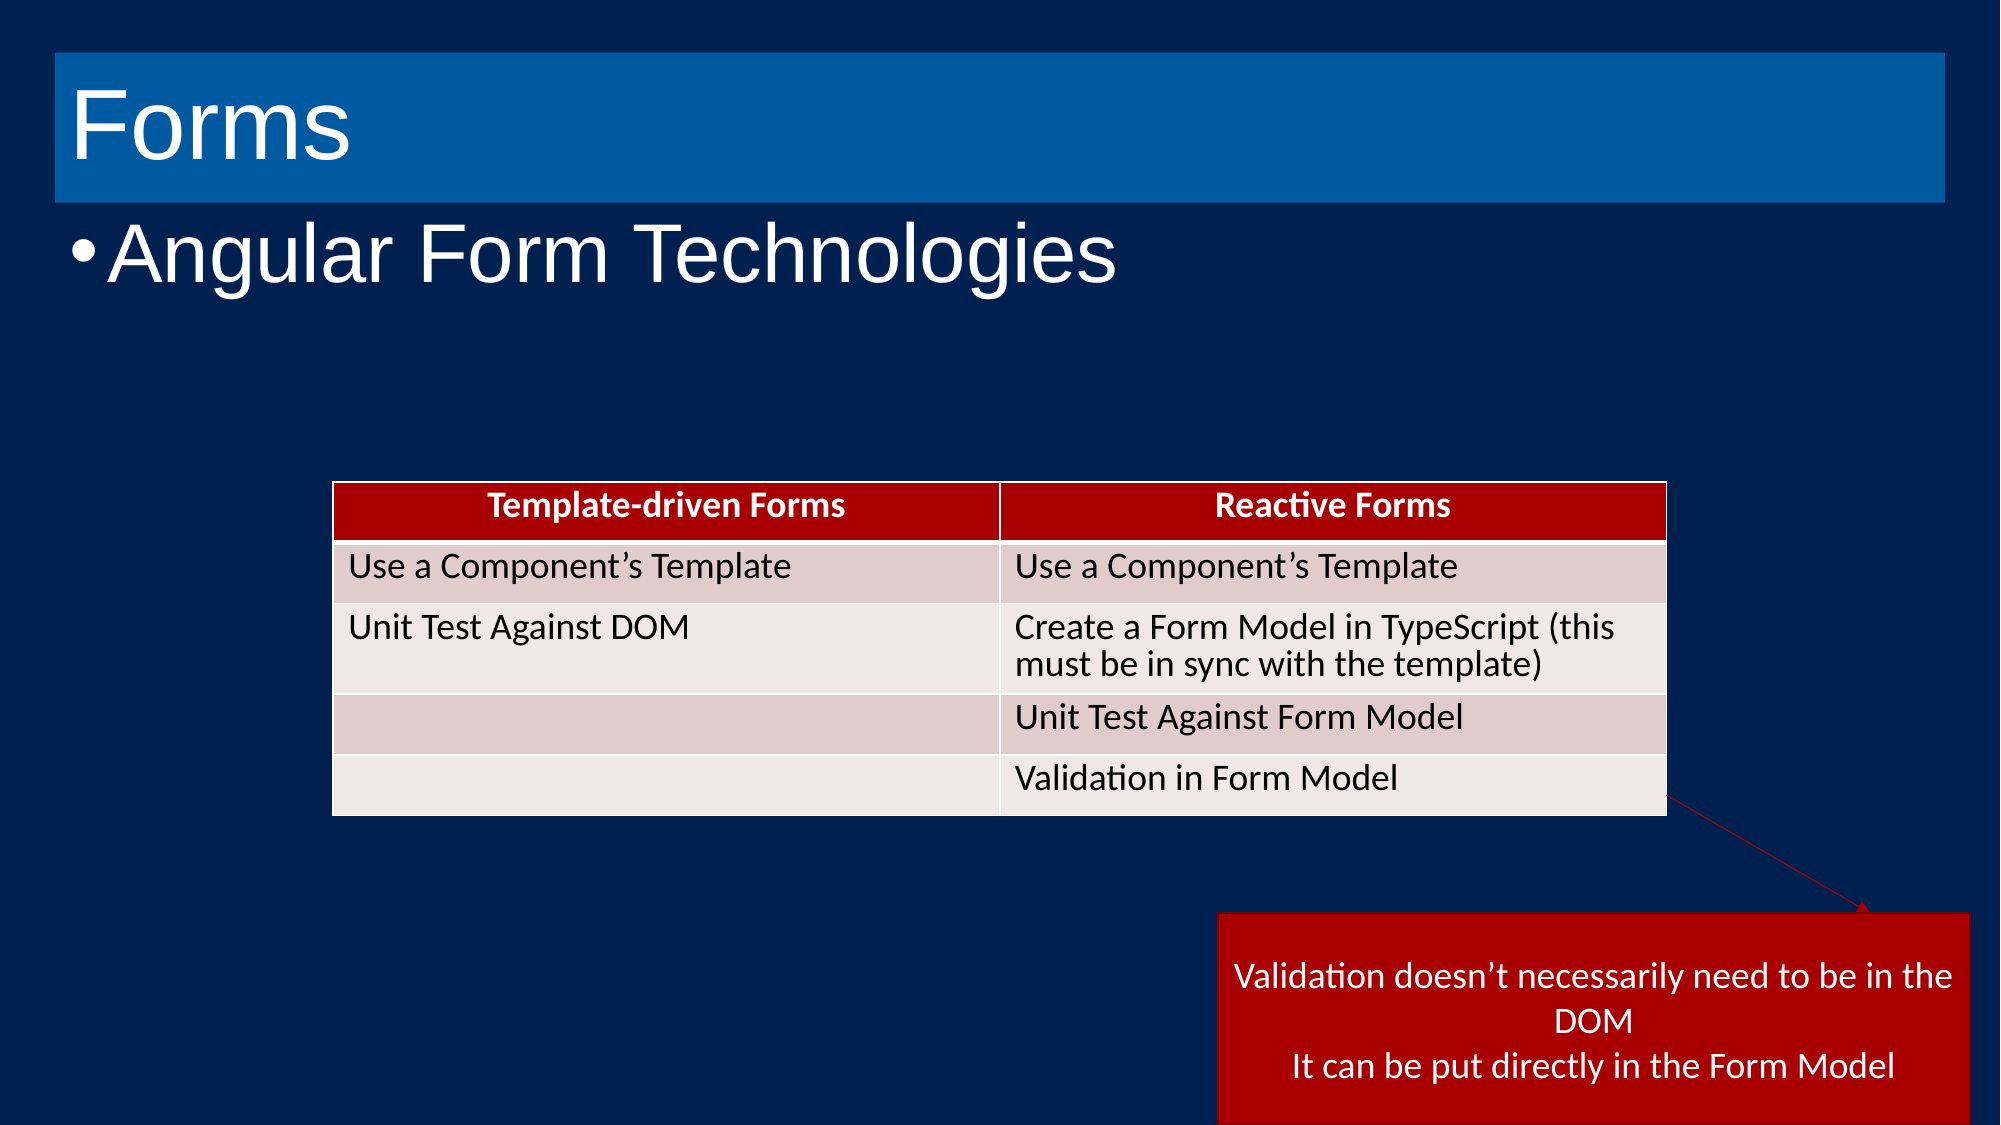

# Forms
Angular Form Technologies
| Template-driven Forms | Reactive Forms |
| --- | --- |
| Use a Component’s Template | Use a Component’s Template |
| Unit Test Against DOM | Create a Form Model in TypeScript (this must be in sync with the template) |
|  | Unit Test Against Form Model |
|  | Validation in Form Model |
Validation doesn’t necessarily need to be in the DOM
It can be put directly in the Form Model